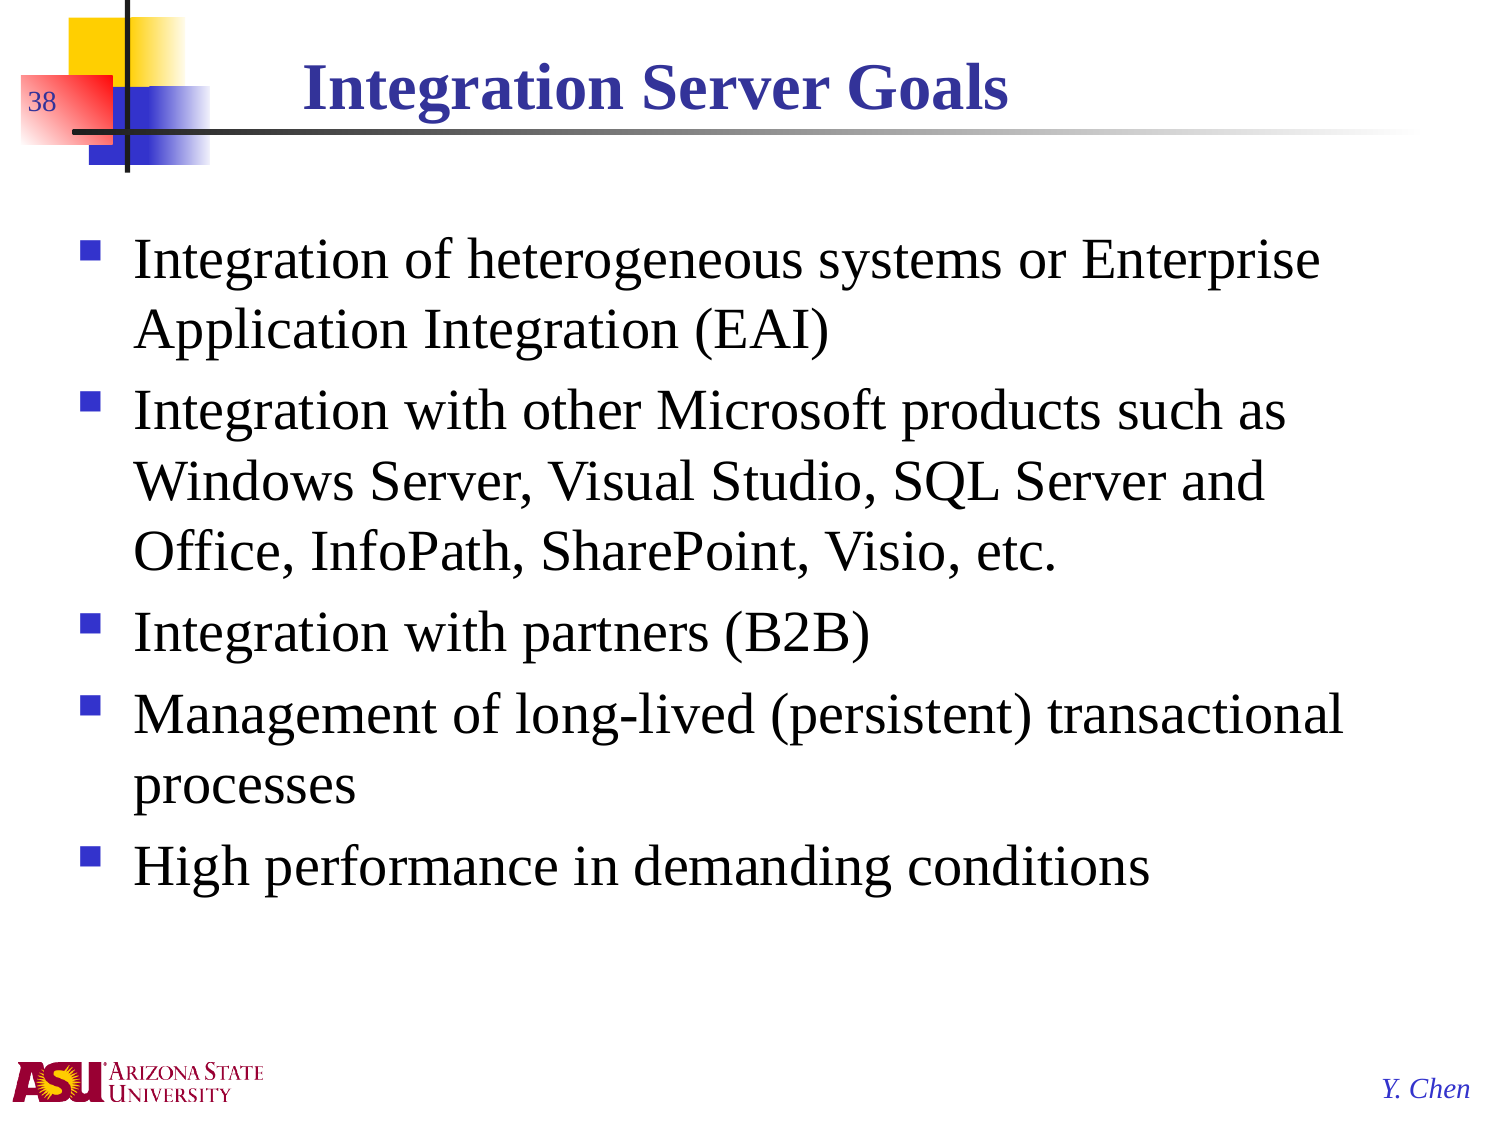

38
# Integration Server Goals
Integration of heterogeneous systems or Enterprise Application Integration (EAI)
Integration with other Microsoft products such as Windows Server, Visual Studio, SQL Server and Office, InfoPath, SharePoint, Visio, etc.
Integration with partners (B2B)
Management of long-lived (persistent) transactional processes
High performance in demanding conditions